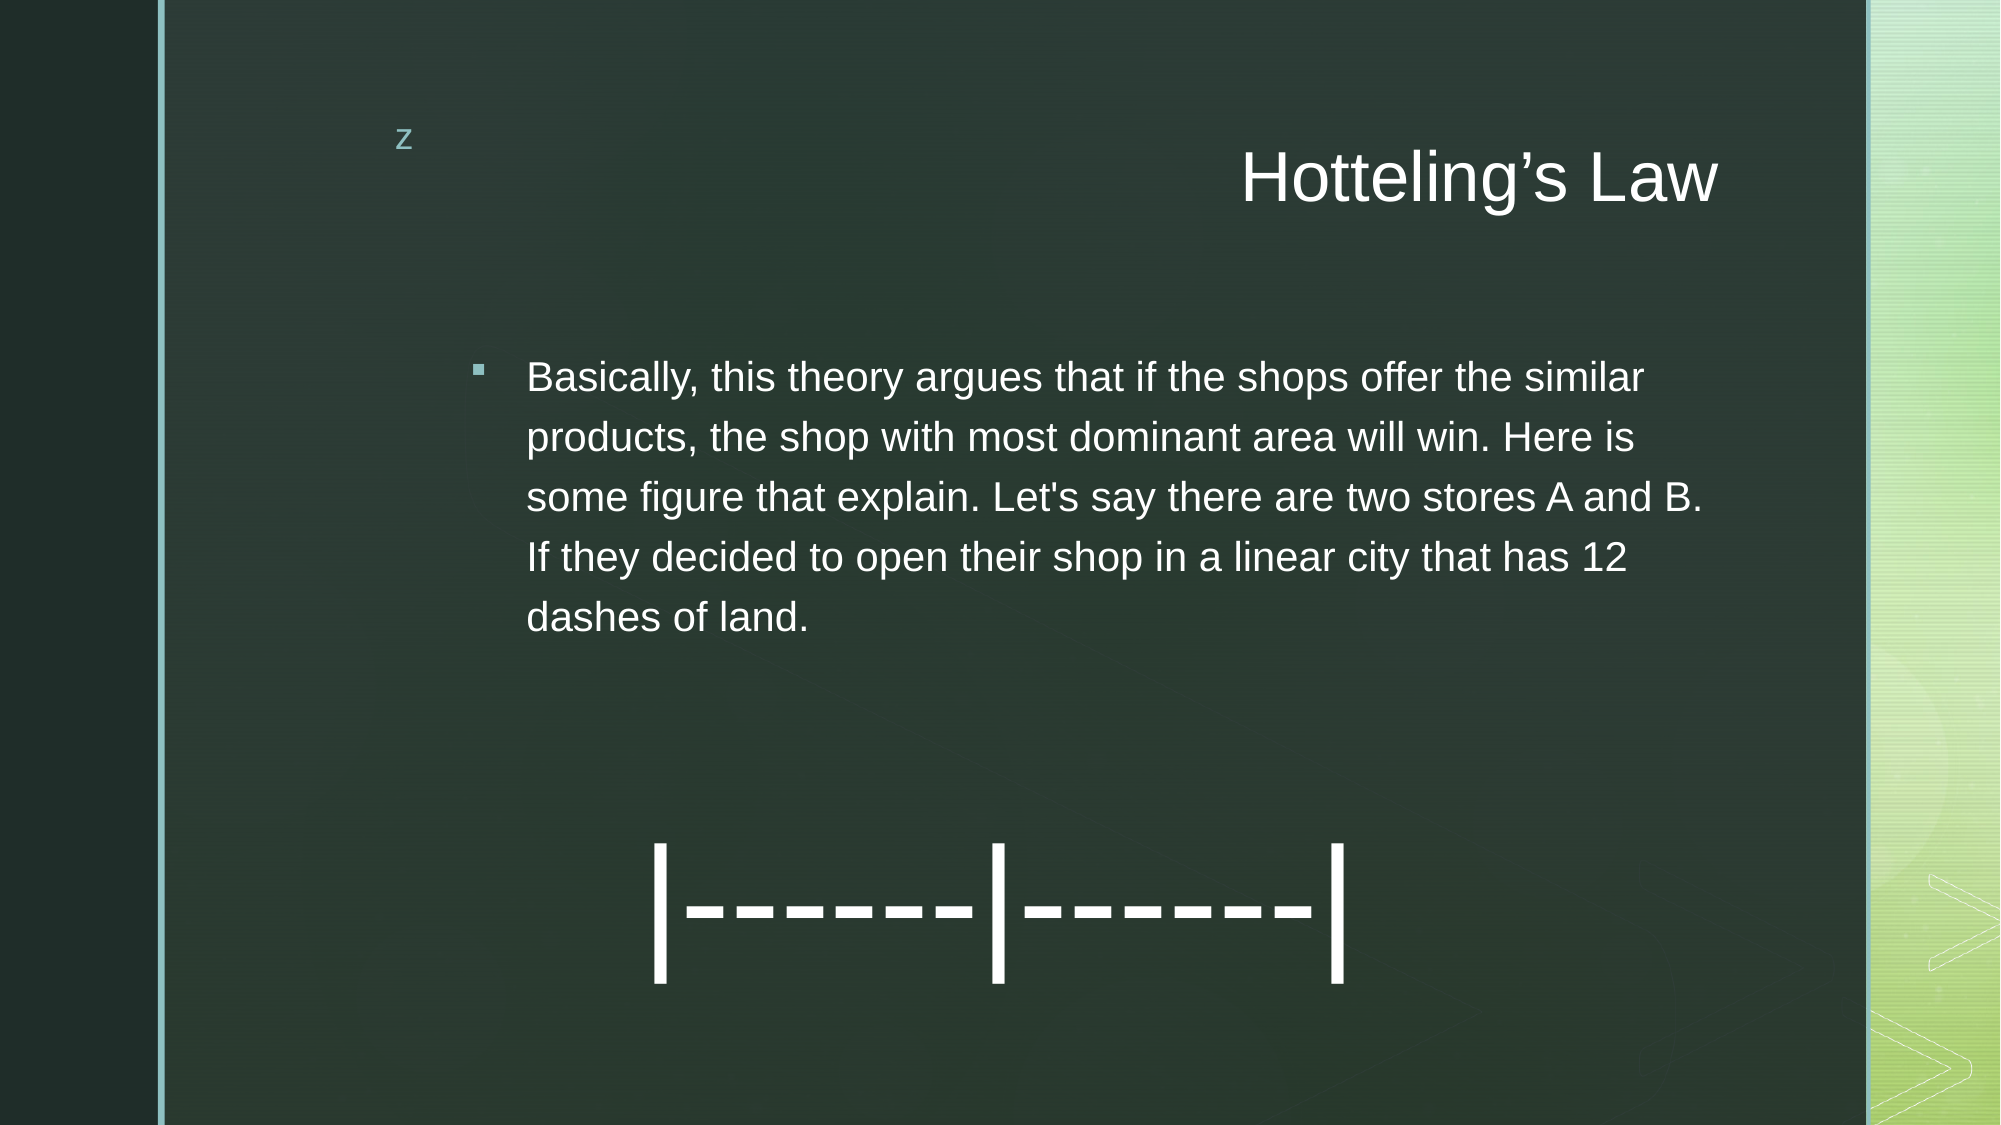

# Hotteling’s Law
Basically, this theory argues that if the shops offer the similar products, the shop with most dominant area will win. Here is some figure that explain. Let's say there are two stores A and B. If they decided to open their shop in a linear city that has 12 dashes of land.
|------|------|